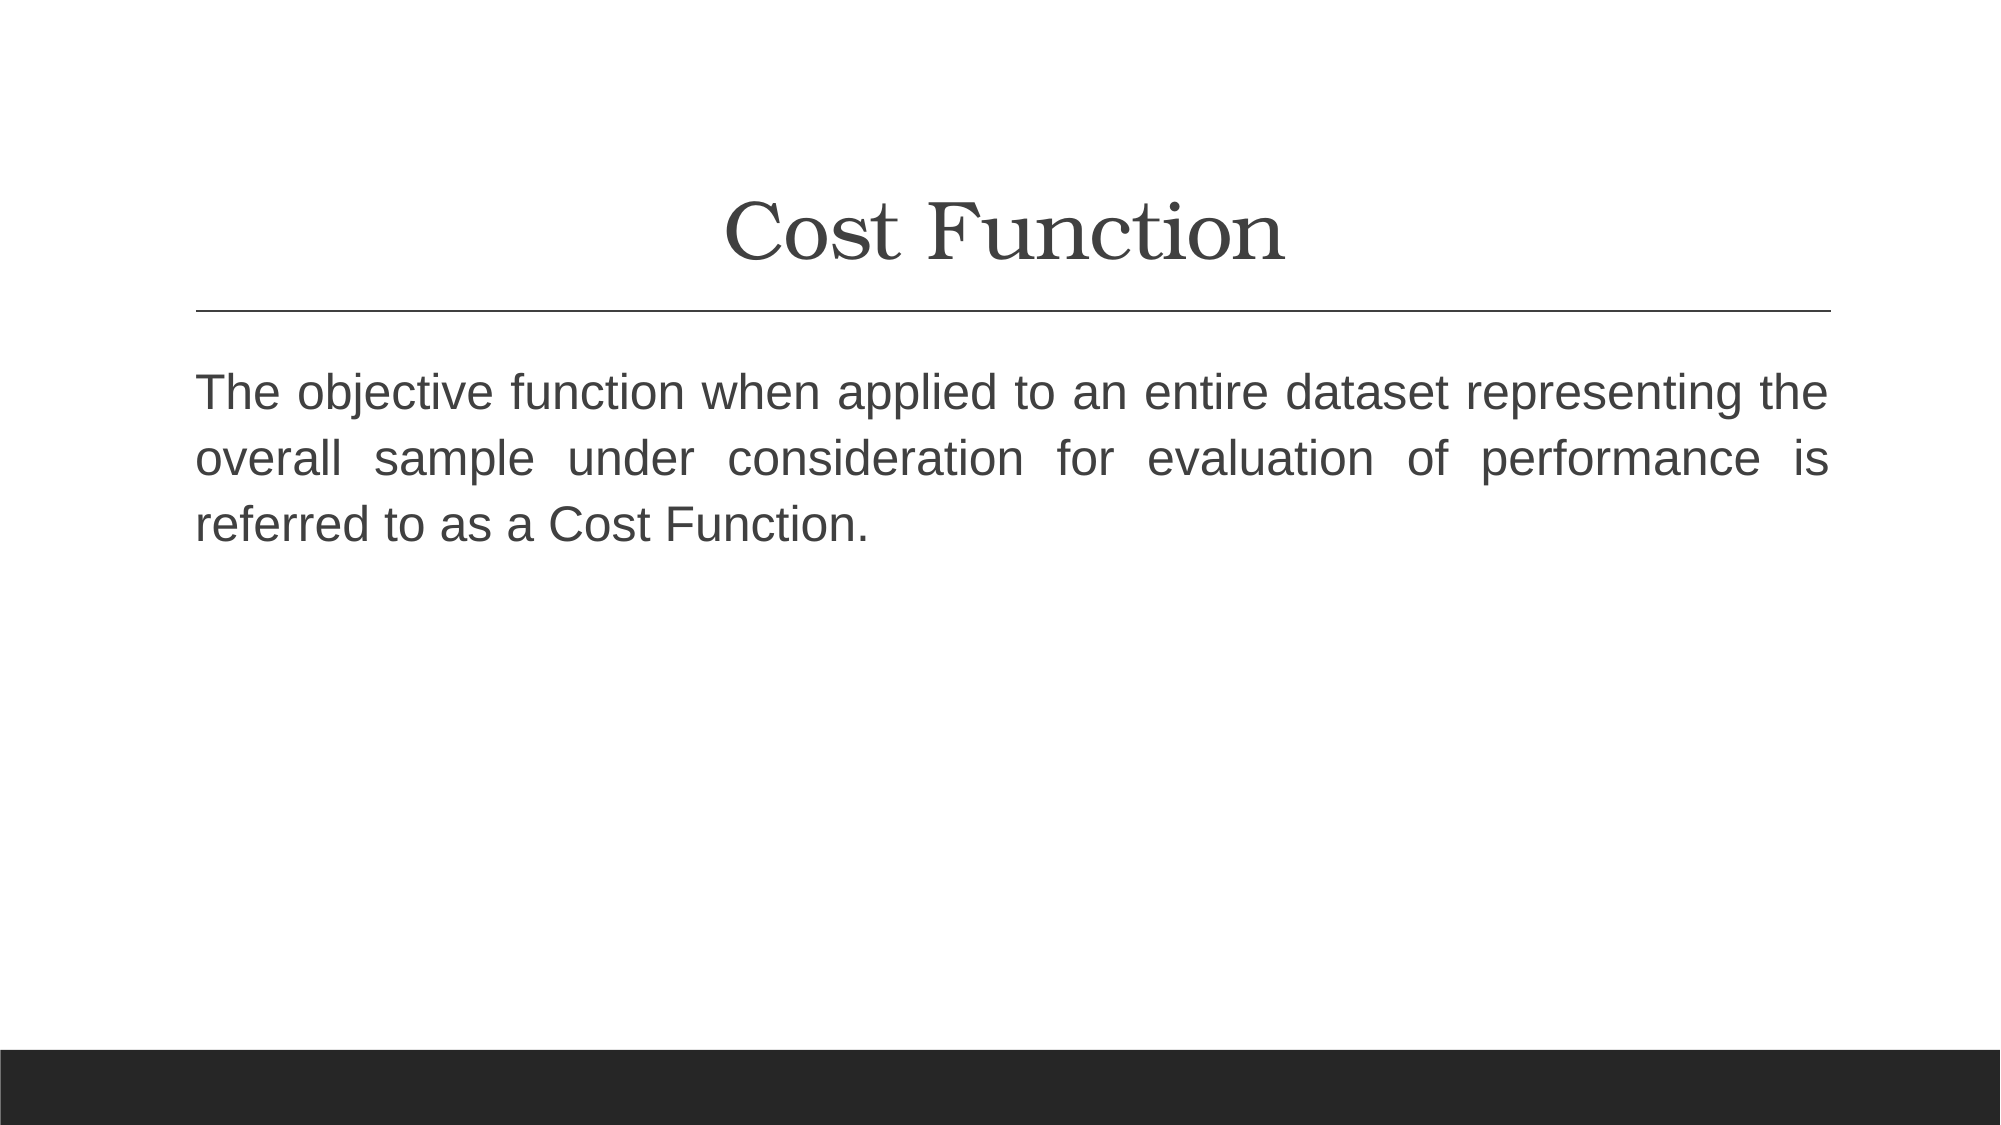

# Cost Function
The objective function when applied to an entire dataset representing the overall sample under consideration for evaluation of performance is referred to as a Cost Function.